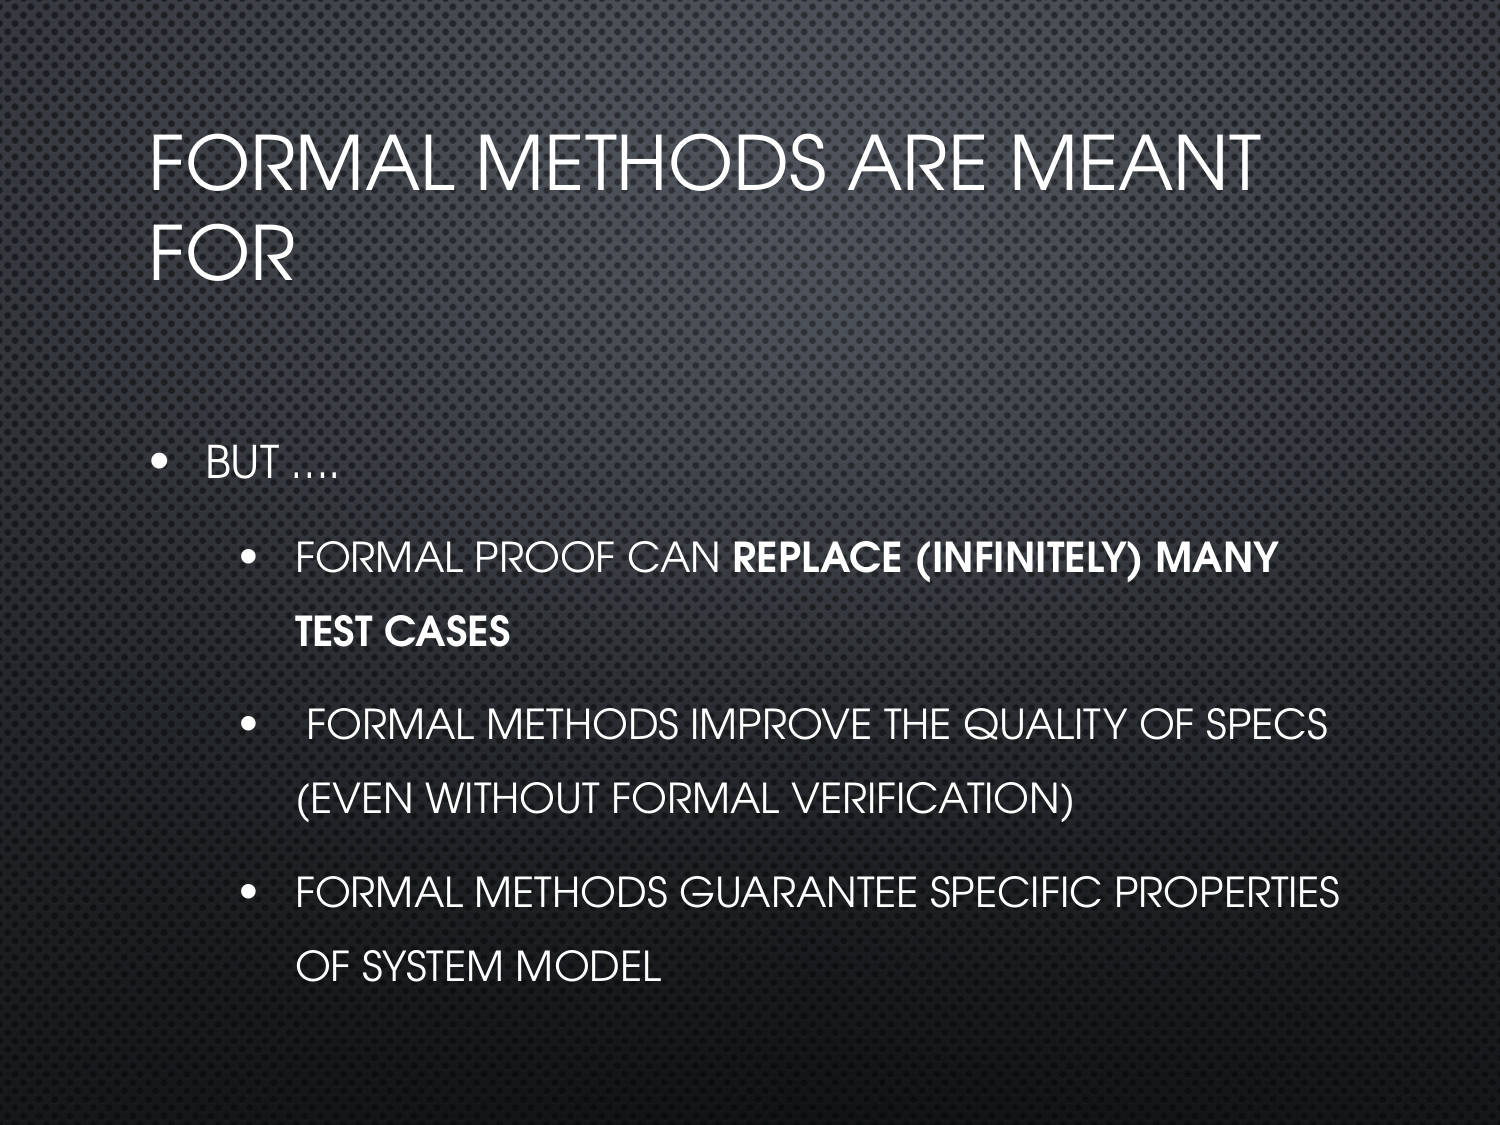

Formal methods are meant for

But ….
Formal proof can replace (infinitely) many test cases
 Formal methods improve the quality of specs (even without formal verification)
Formal methods guarantee specific properties of system model